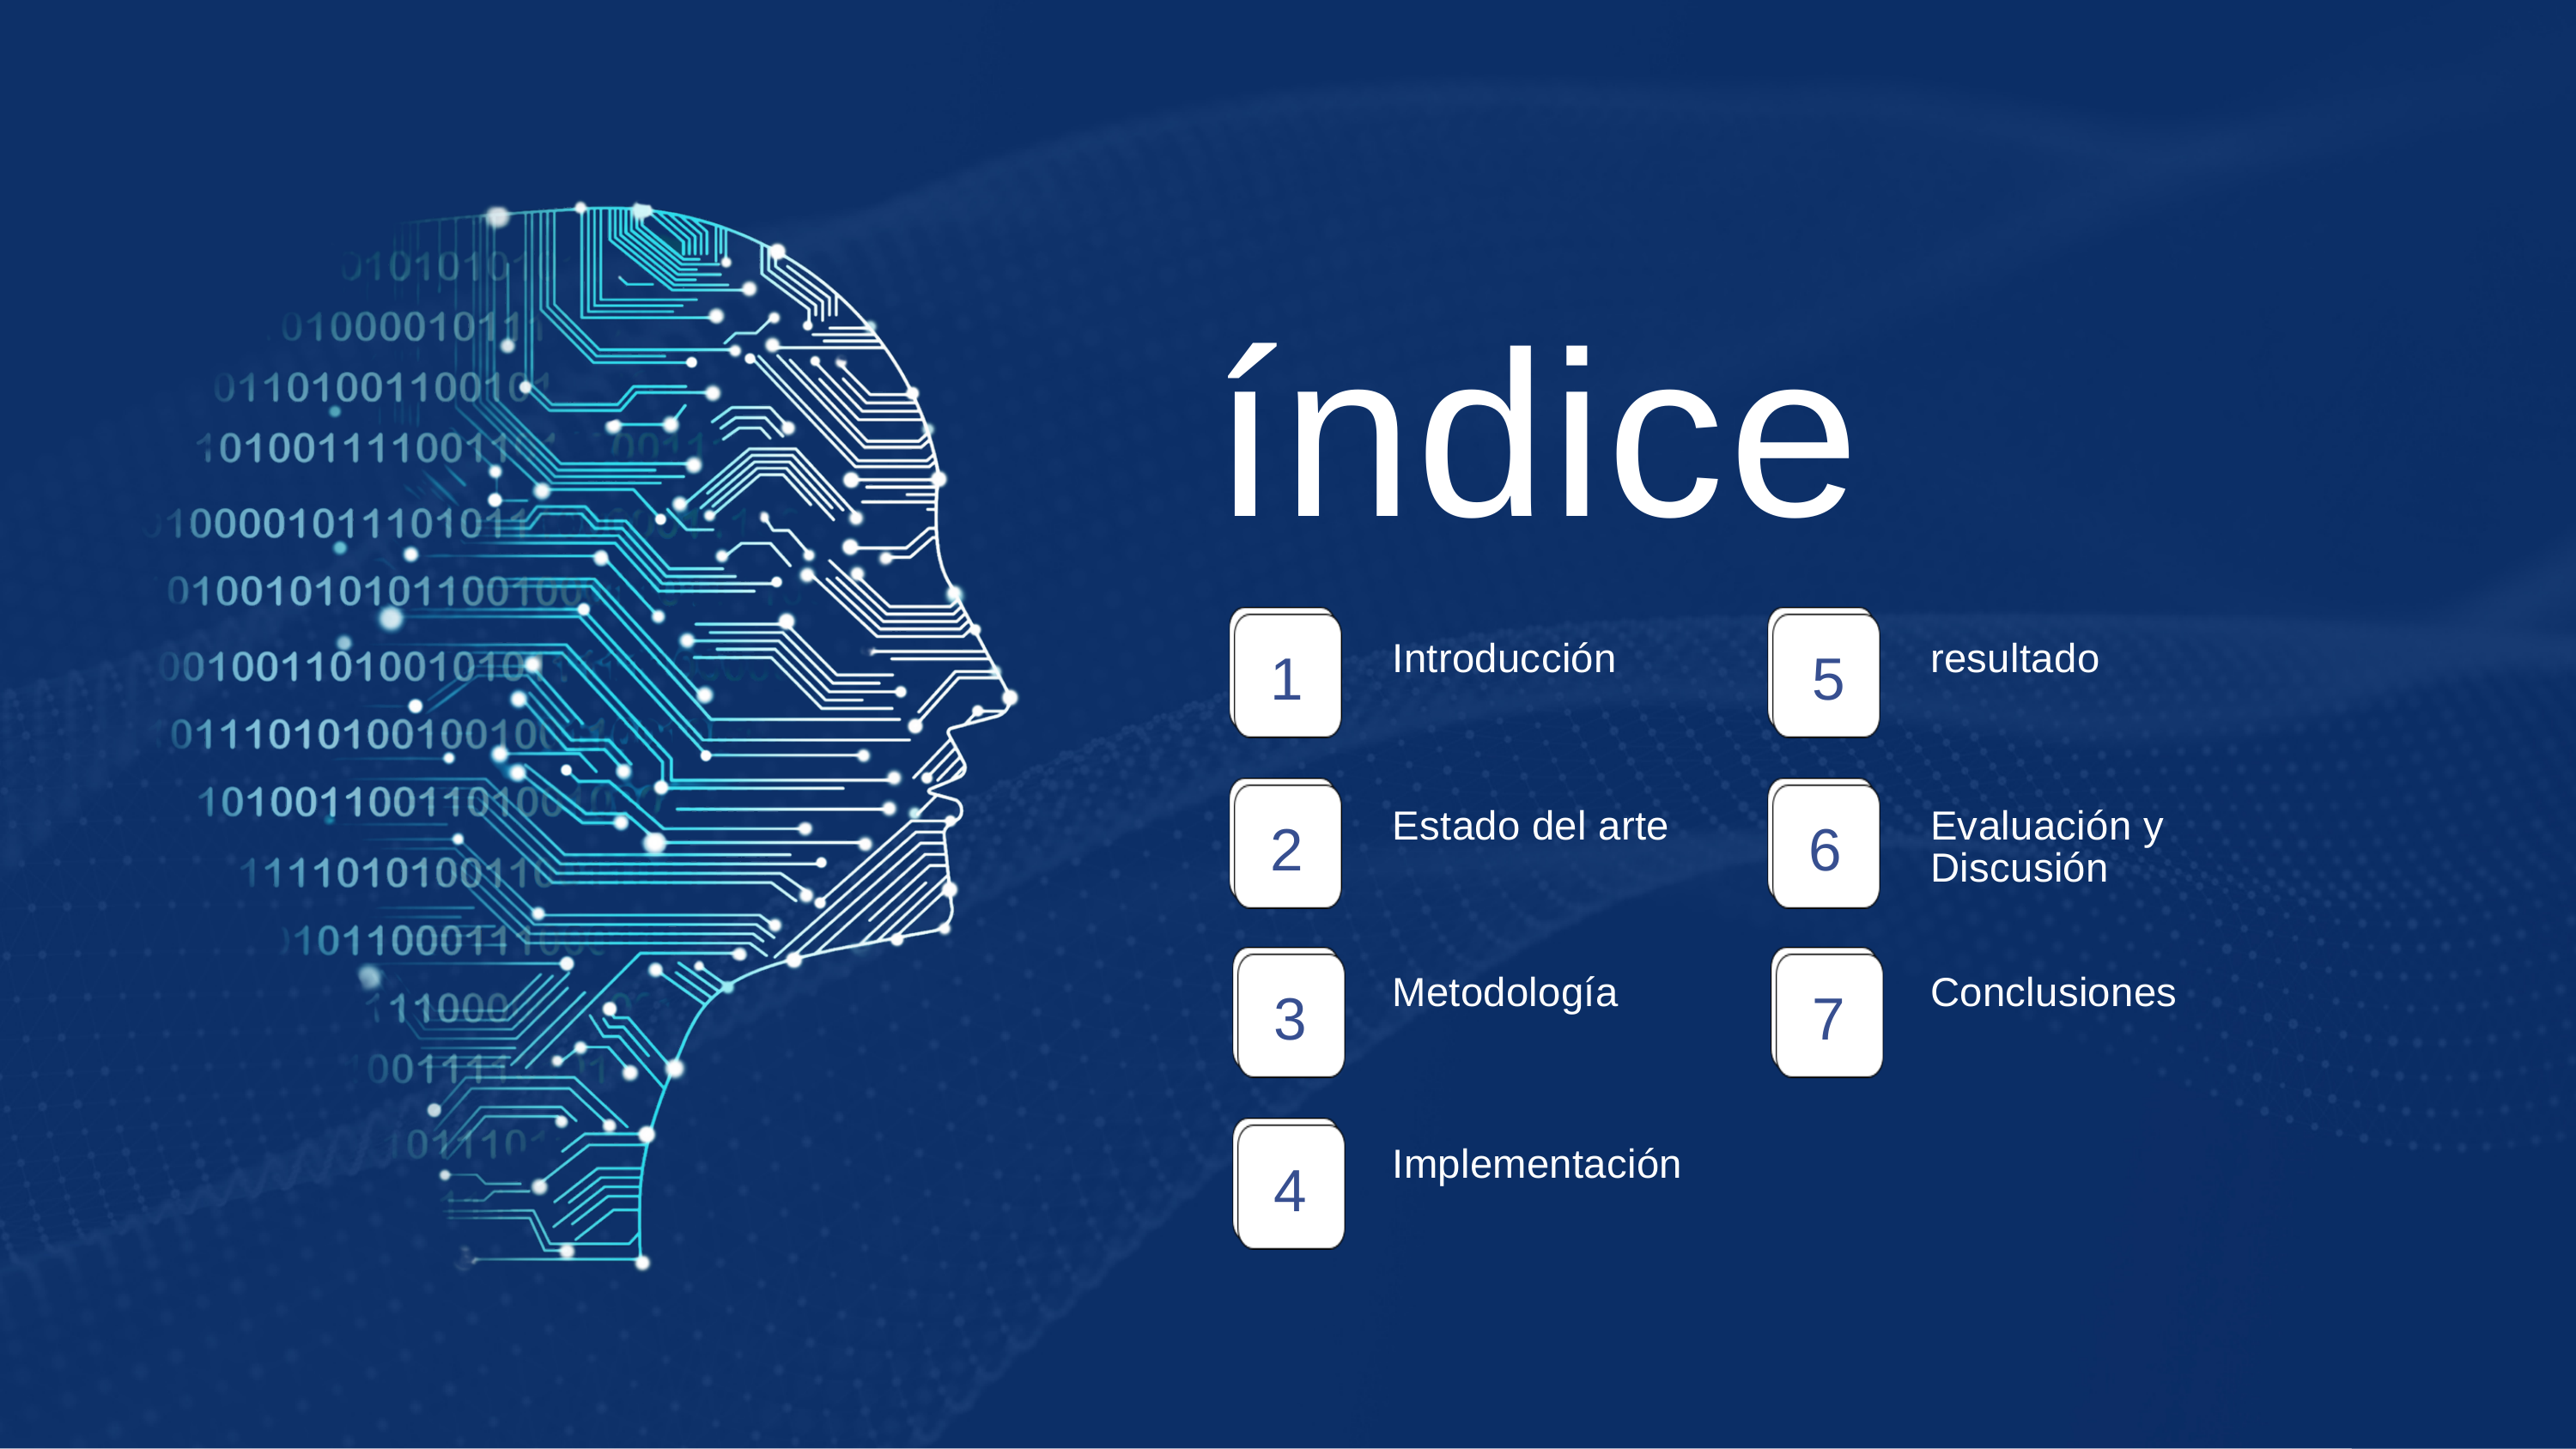

índice

1
5
Introducción
resultado

2
6
Estado del arte
Evaluación y Discusión

3
7
Metodología
Conclusiones

4
Implementación